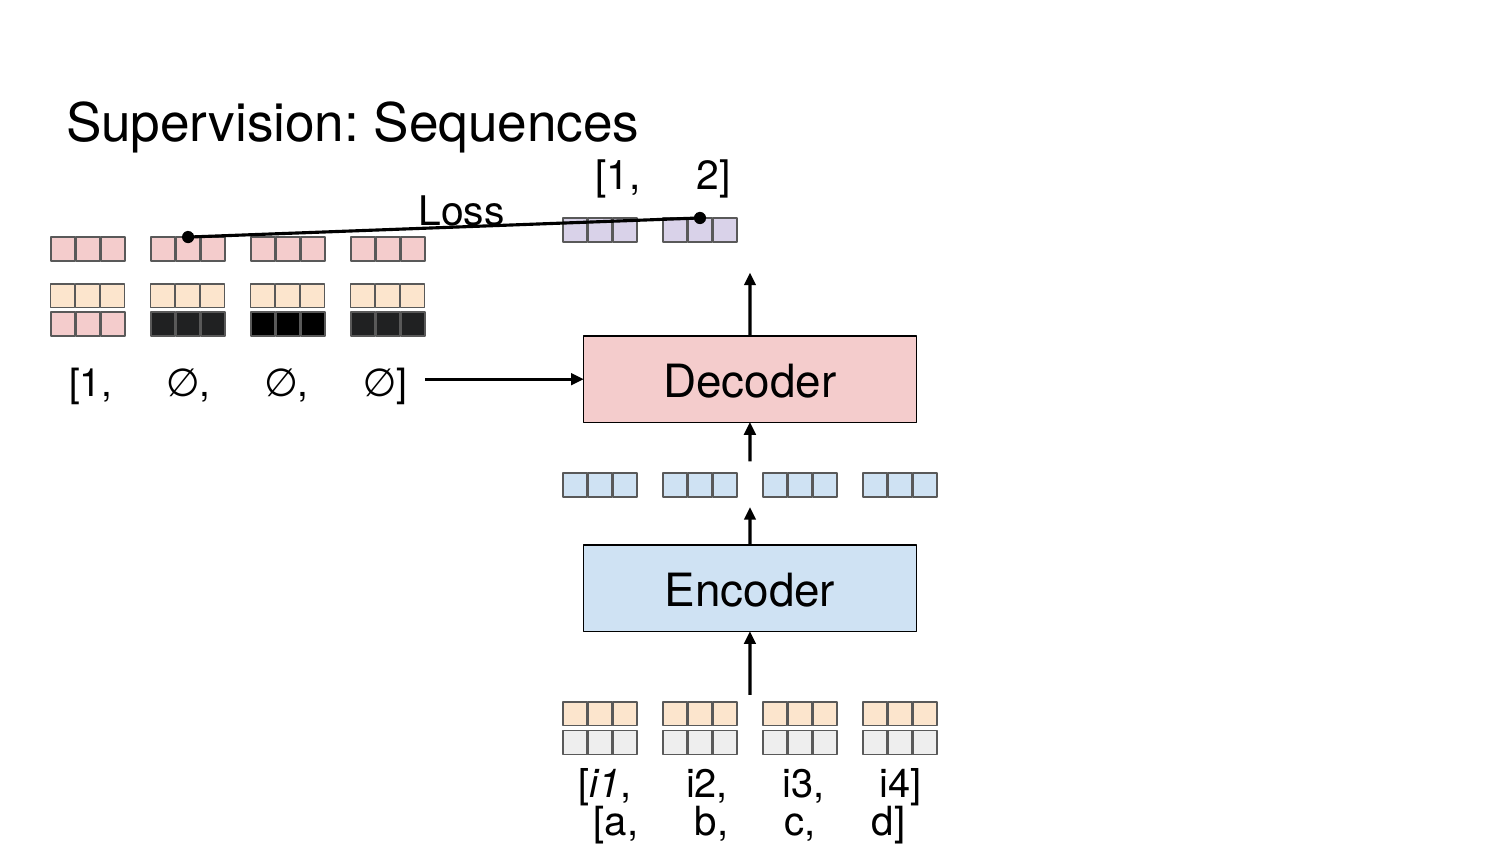

# Supervision: Sequences
[1,     2]
Loss

[1,     ∅,     ∅,     ∅]
Decoder

Encoder

[i1,     i2,     i3,     i4]
[a,     b,     c,     d]